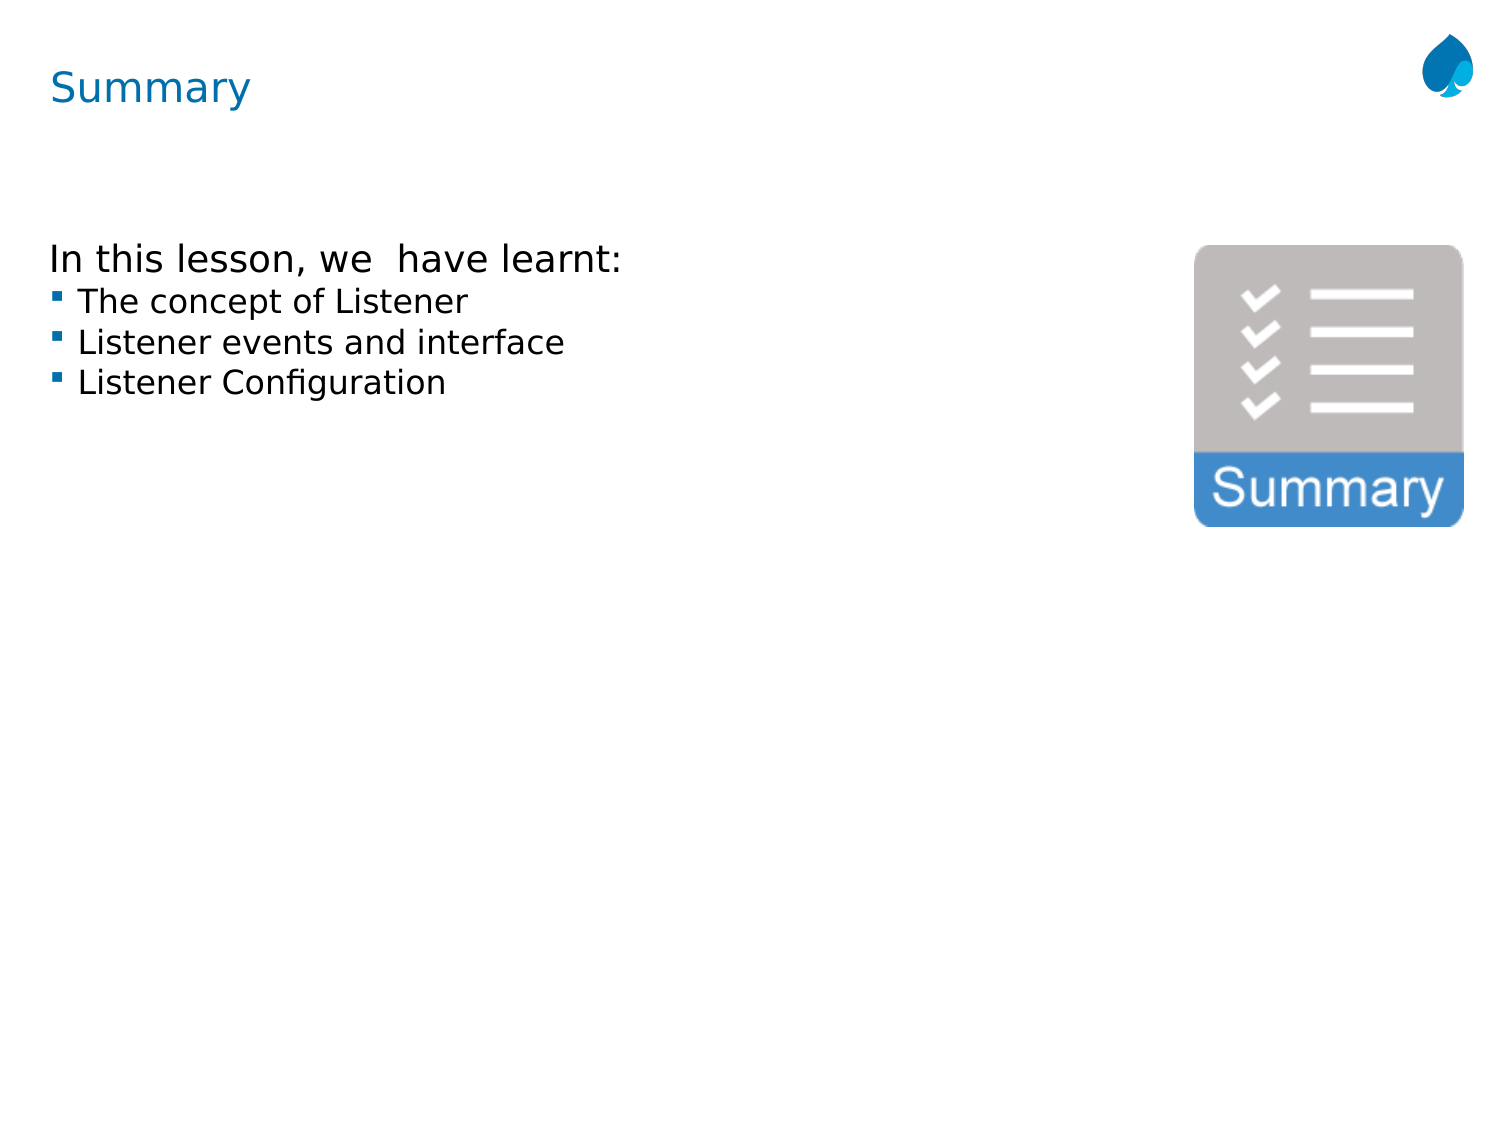

# Summary
In this lesson, we  have learnt:
The concept of Listener
Listener events and interface
Listener Configuration